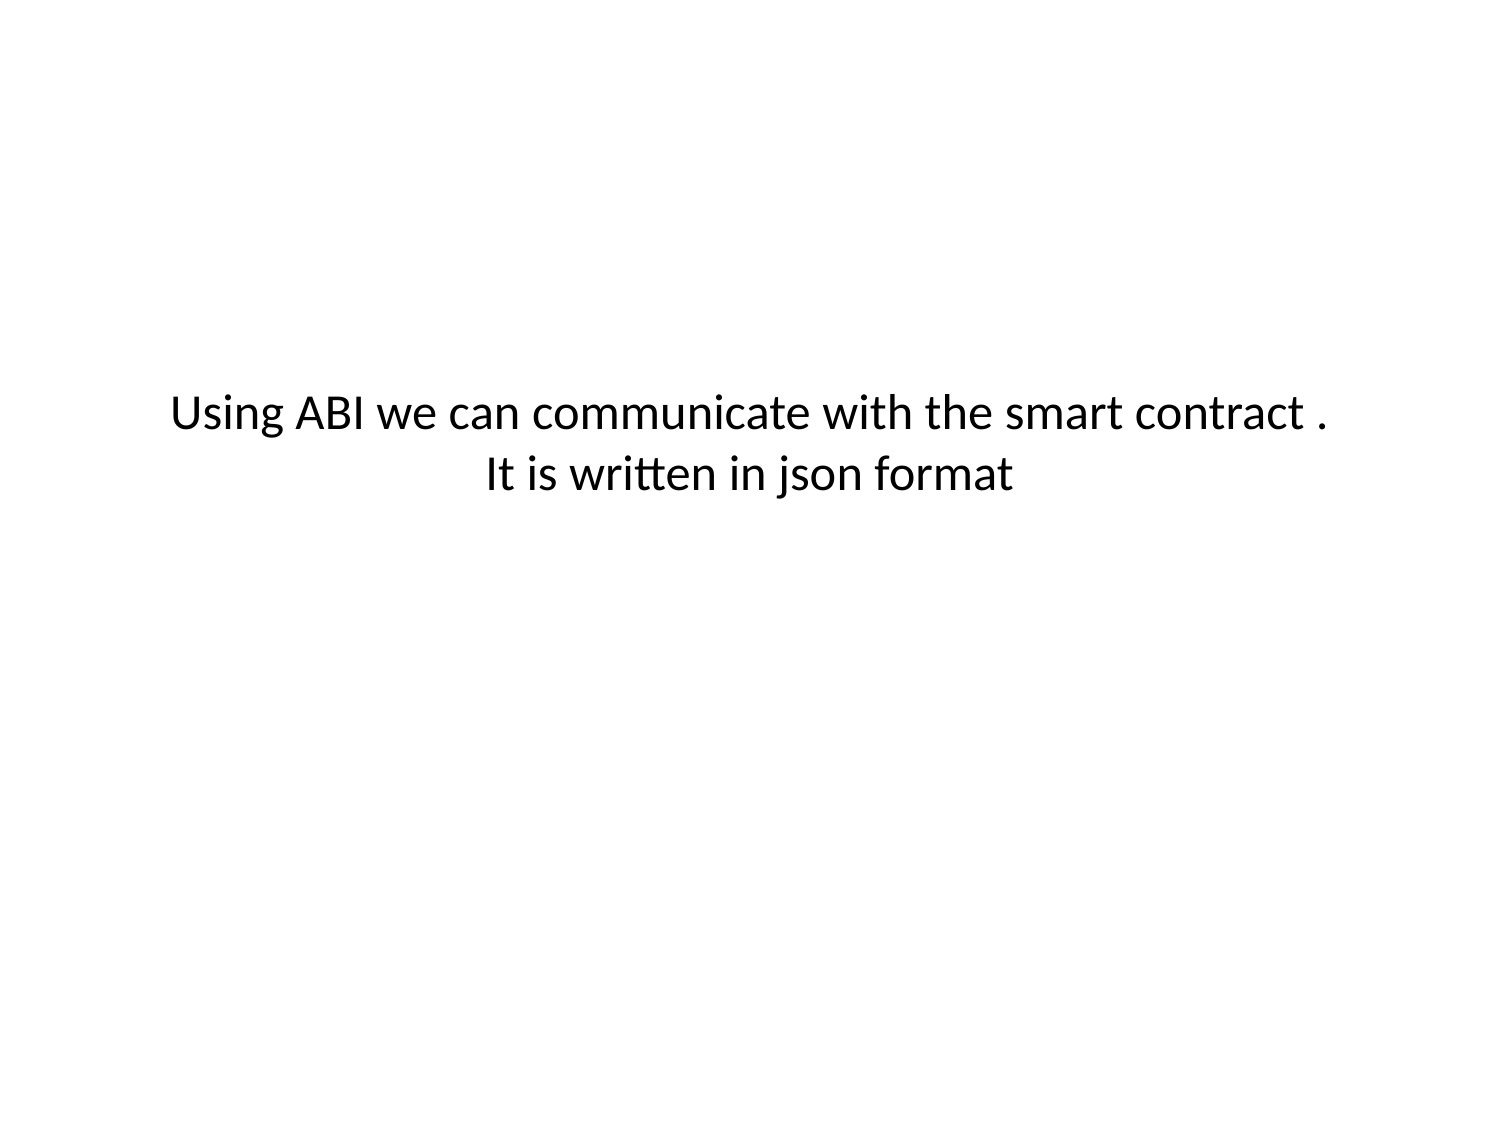

# Using ABI we can communicate with the smart contract . It is written in json format